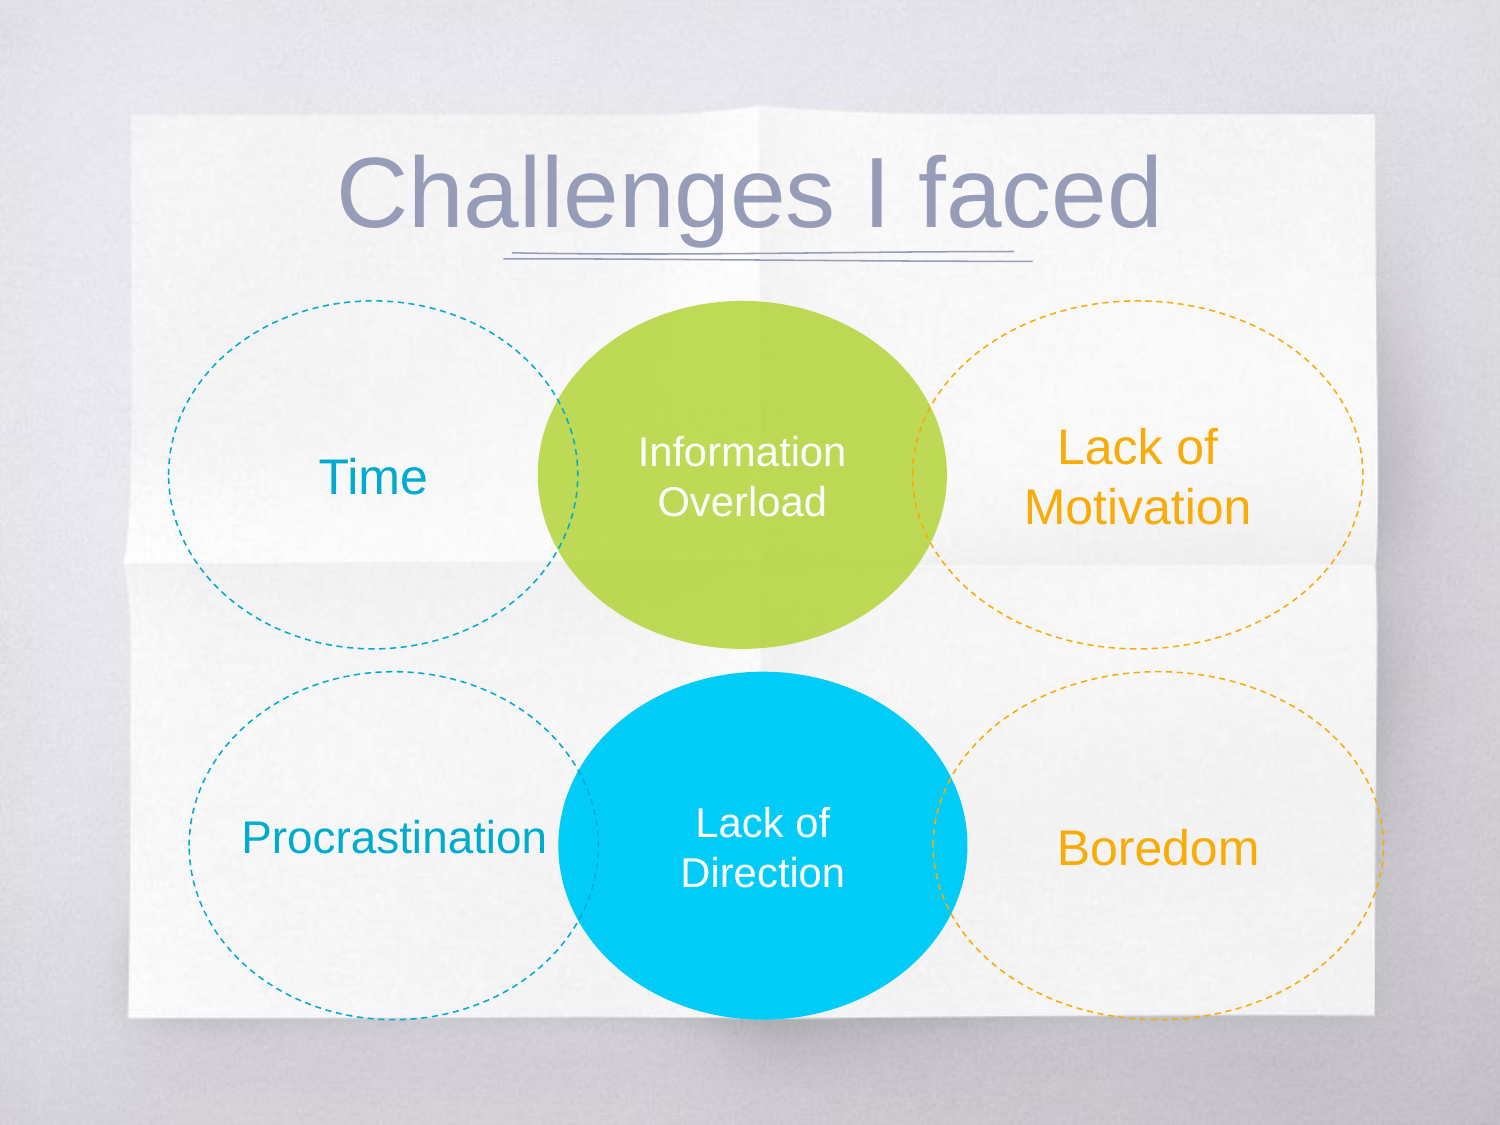

# Challenges I faced
Time
Information Overload
Lack of Motivation

Lack of Direction
Boredom
Procrastination